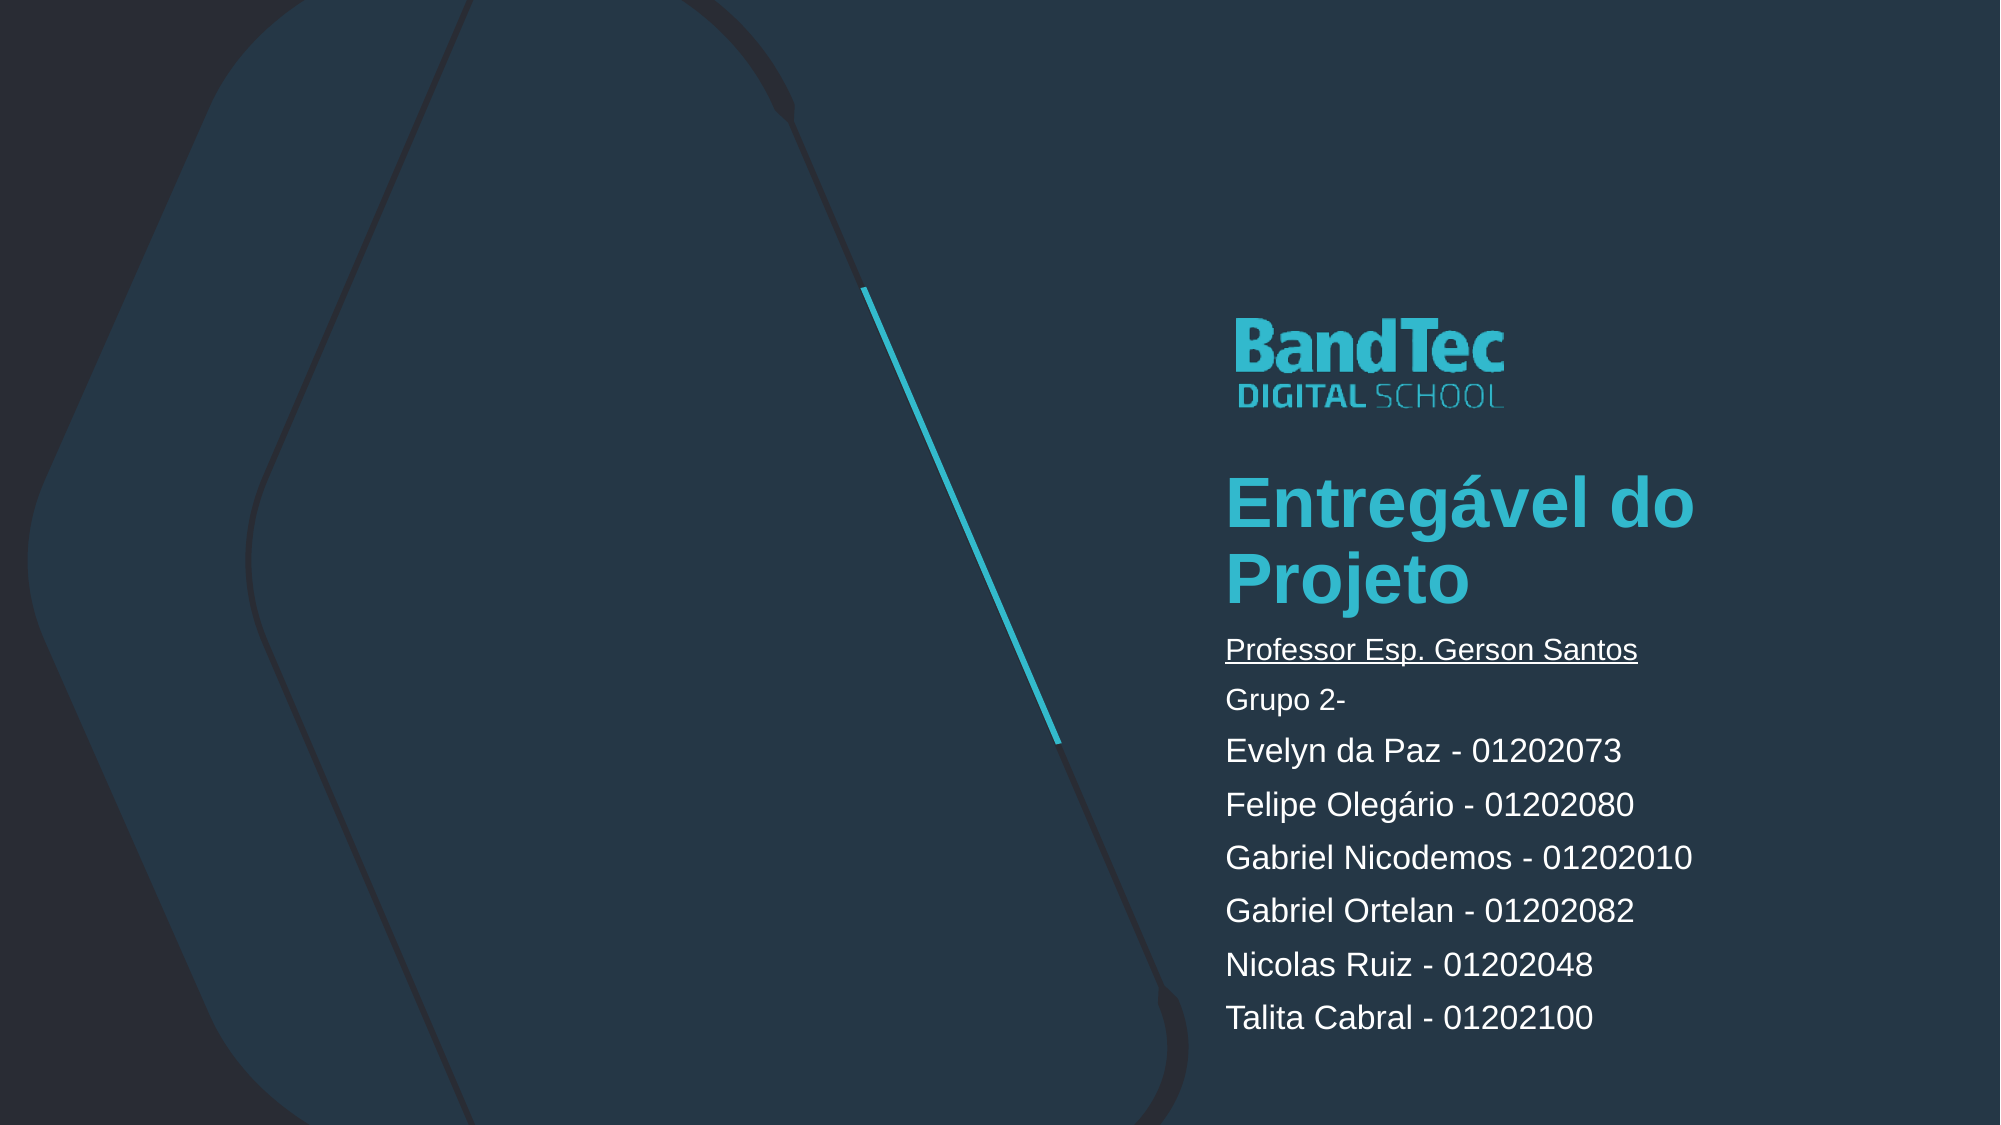

Entregável do Projeto
Professor Esp. Gerson Santos
Grupo 2-
Evelyn da Paz - 01202073
Felipe Olegário - 01202080
Gabriel Nicodemos - 01202010
Gabriel Ortelan - 01202082
Nicolas Ruiz - 01202048
Talita Cabral - 01202100